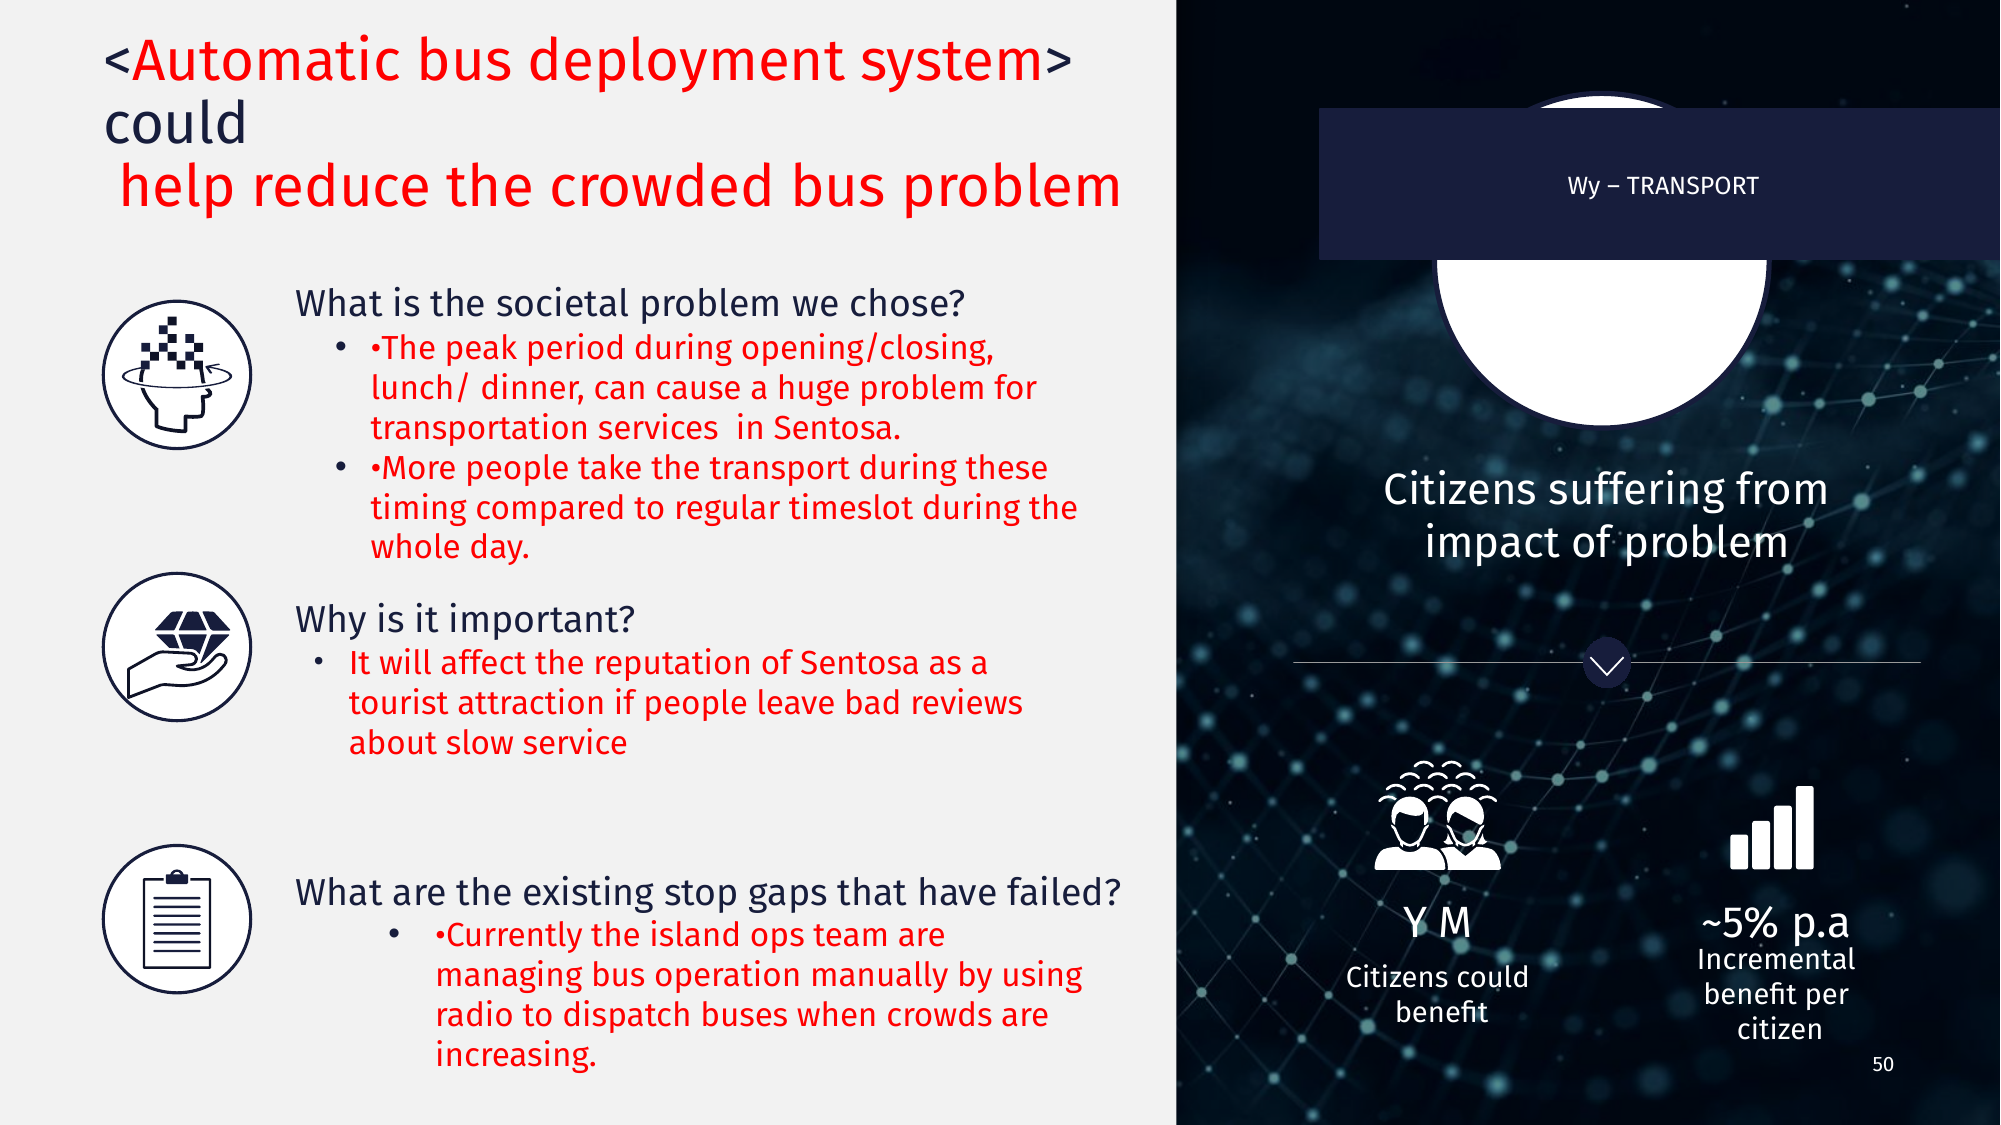

# <Automatic bus deployment system> could help reduce the crowded bus problem

Wy – TRANSPORT
What is the societal problem we chose?

•The peak period during opening/closing, lunch/ dinner, can cause a huge problem for transportation services  in Sentosa.
•More people take the transport during these timing compared to regular timeslot during the whole day.

Citizens suffering from
impact of problem

Why is it important?
It will affect the reputation of Sentosa as a tourist attraction if people leave bad reviews about slow service

What are the existing stop gaps that have failed?
Y M
~5% p.a
•Currently the island ops team are managing bus operation manually by using radio to dispatch buses when crowds are increasing.

Citizens could
 benefit
Incremental benefit per
 citizen